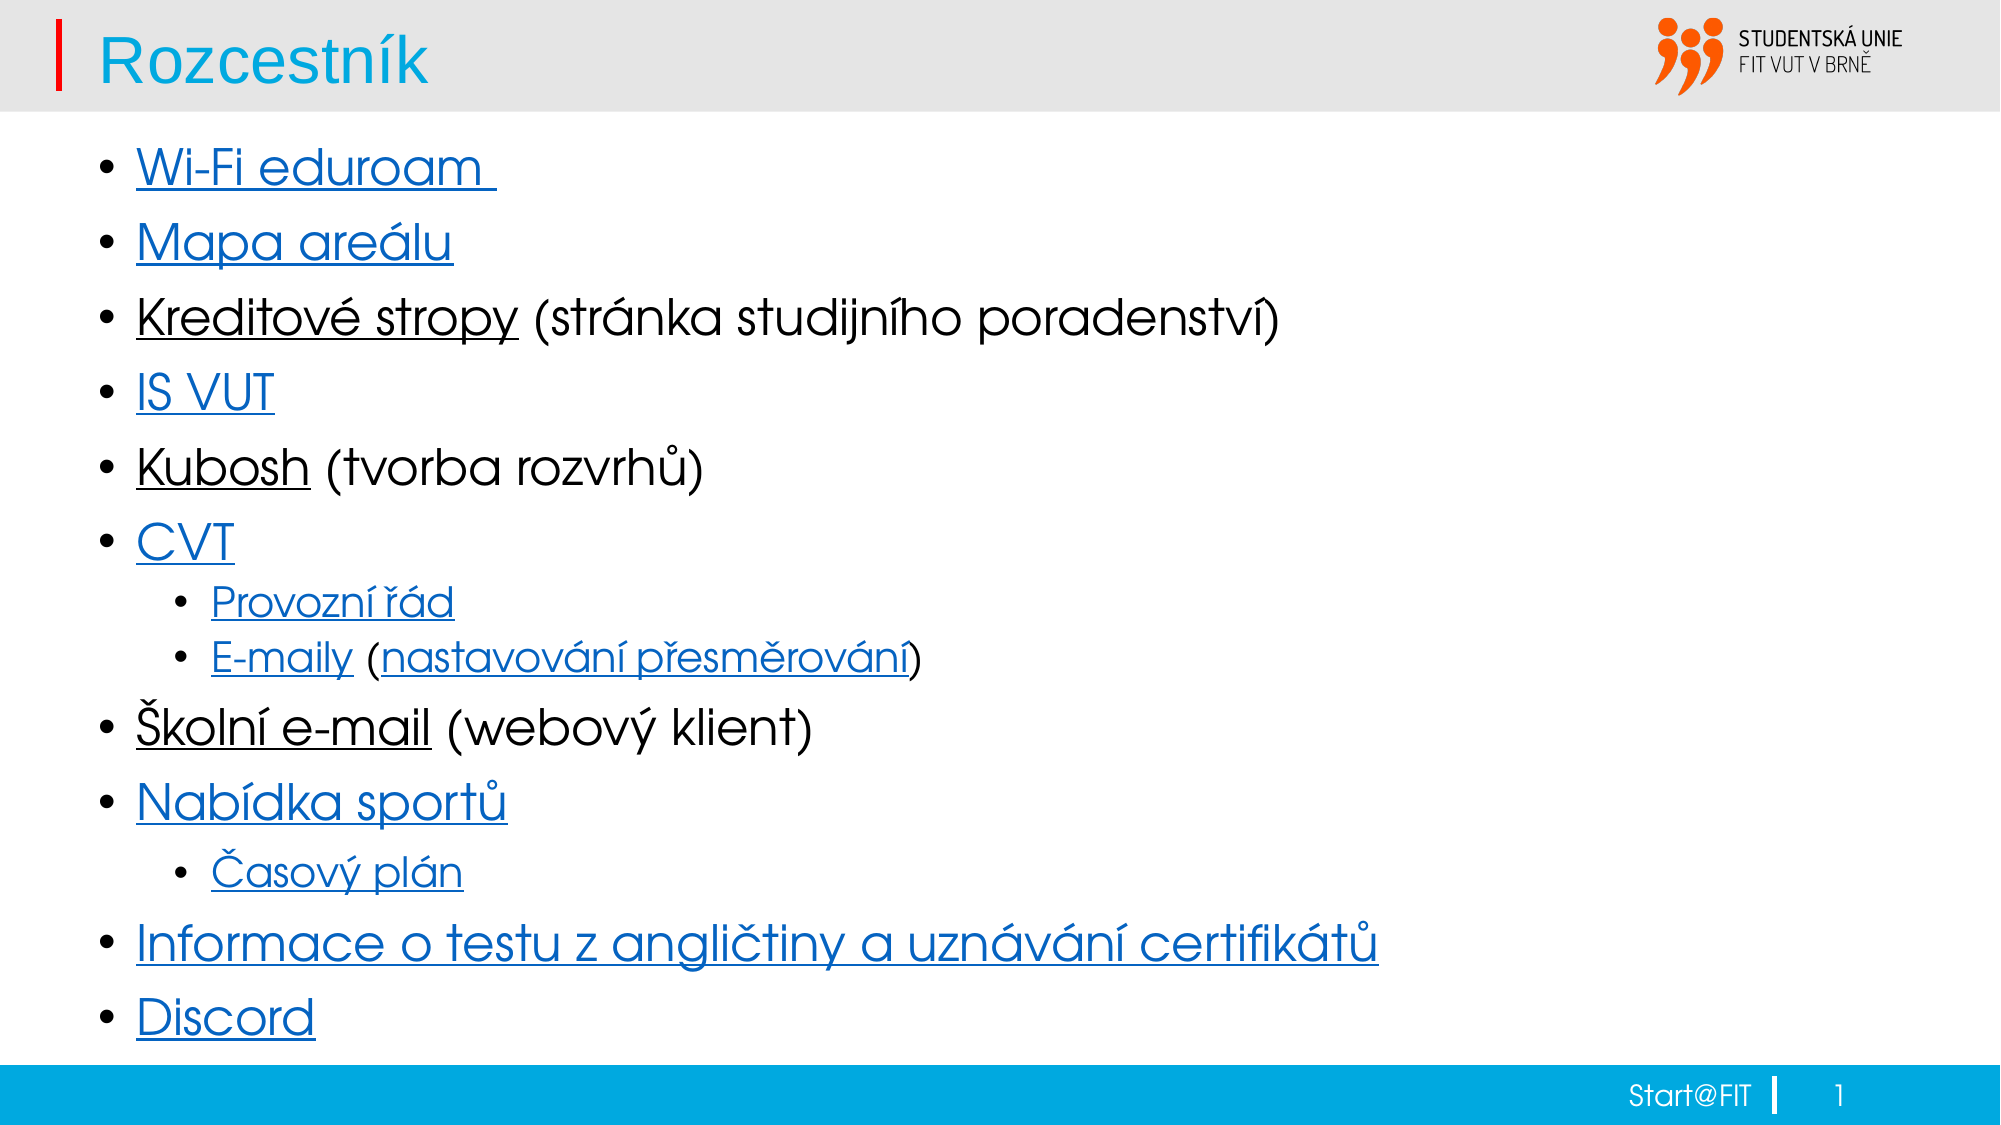

# Rozcestník
Wi-Fi eduroam
Mapa areálu
Kreditové stropy (stránka studijního poradenství)
IS VUT
Kubosh (tvorba rozvrhů)
CVT
Provozní řád
E-maily (nastavování přesměrování)
Školní e-mail (webový klient)
Nabídka sportů
Časový plán
Informace o testu z angličtiny a uznávání certifikátů
Discord

Start@FIT
1